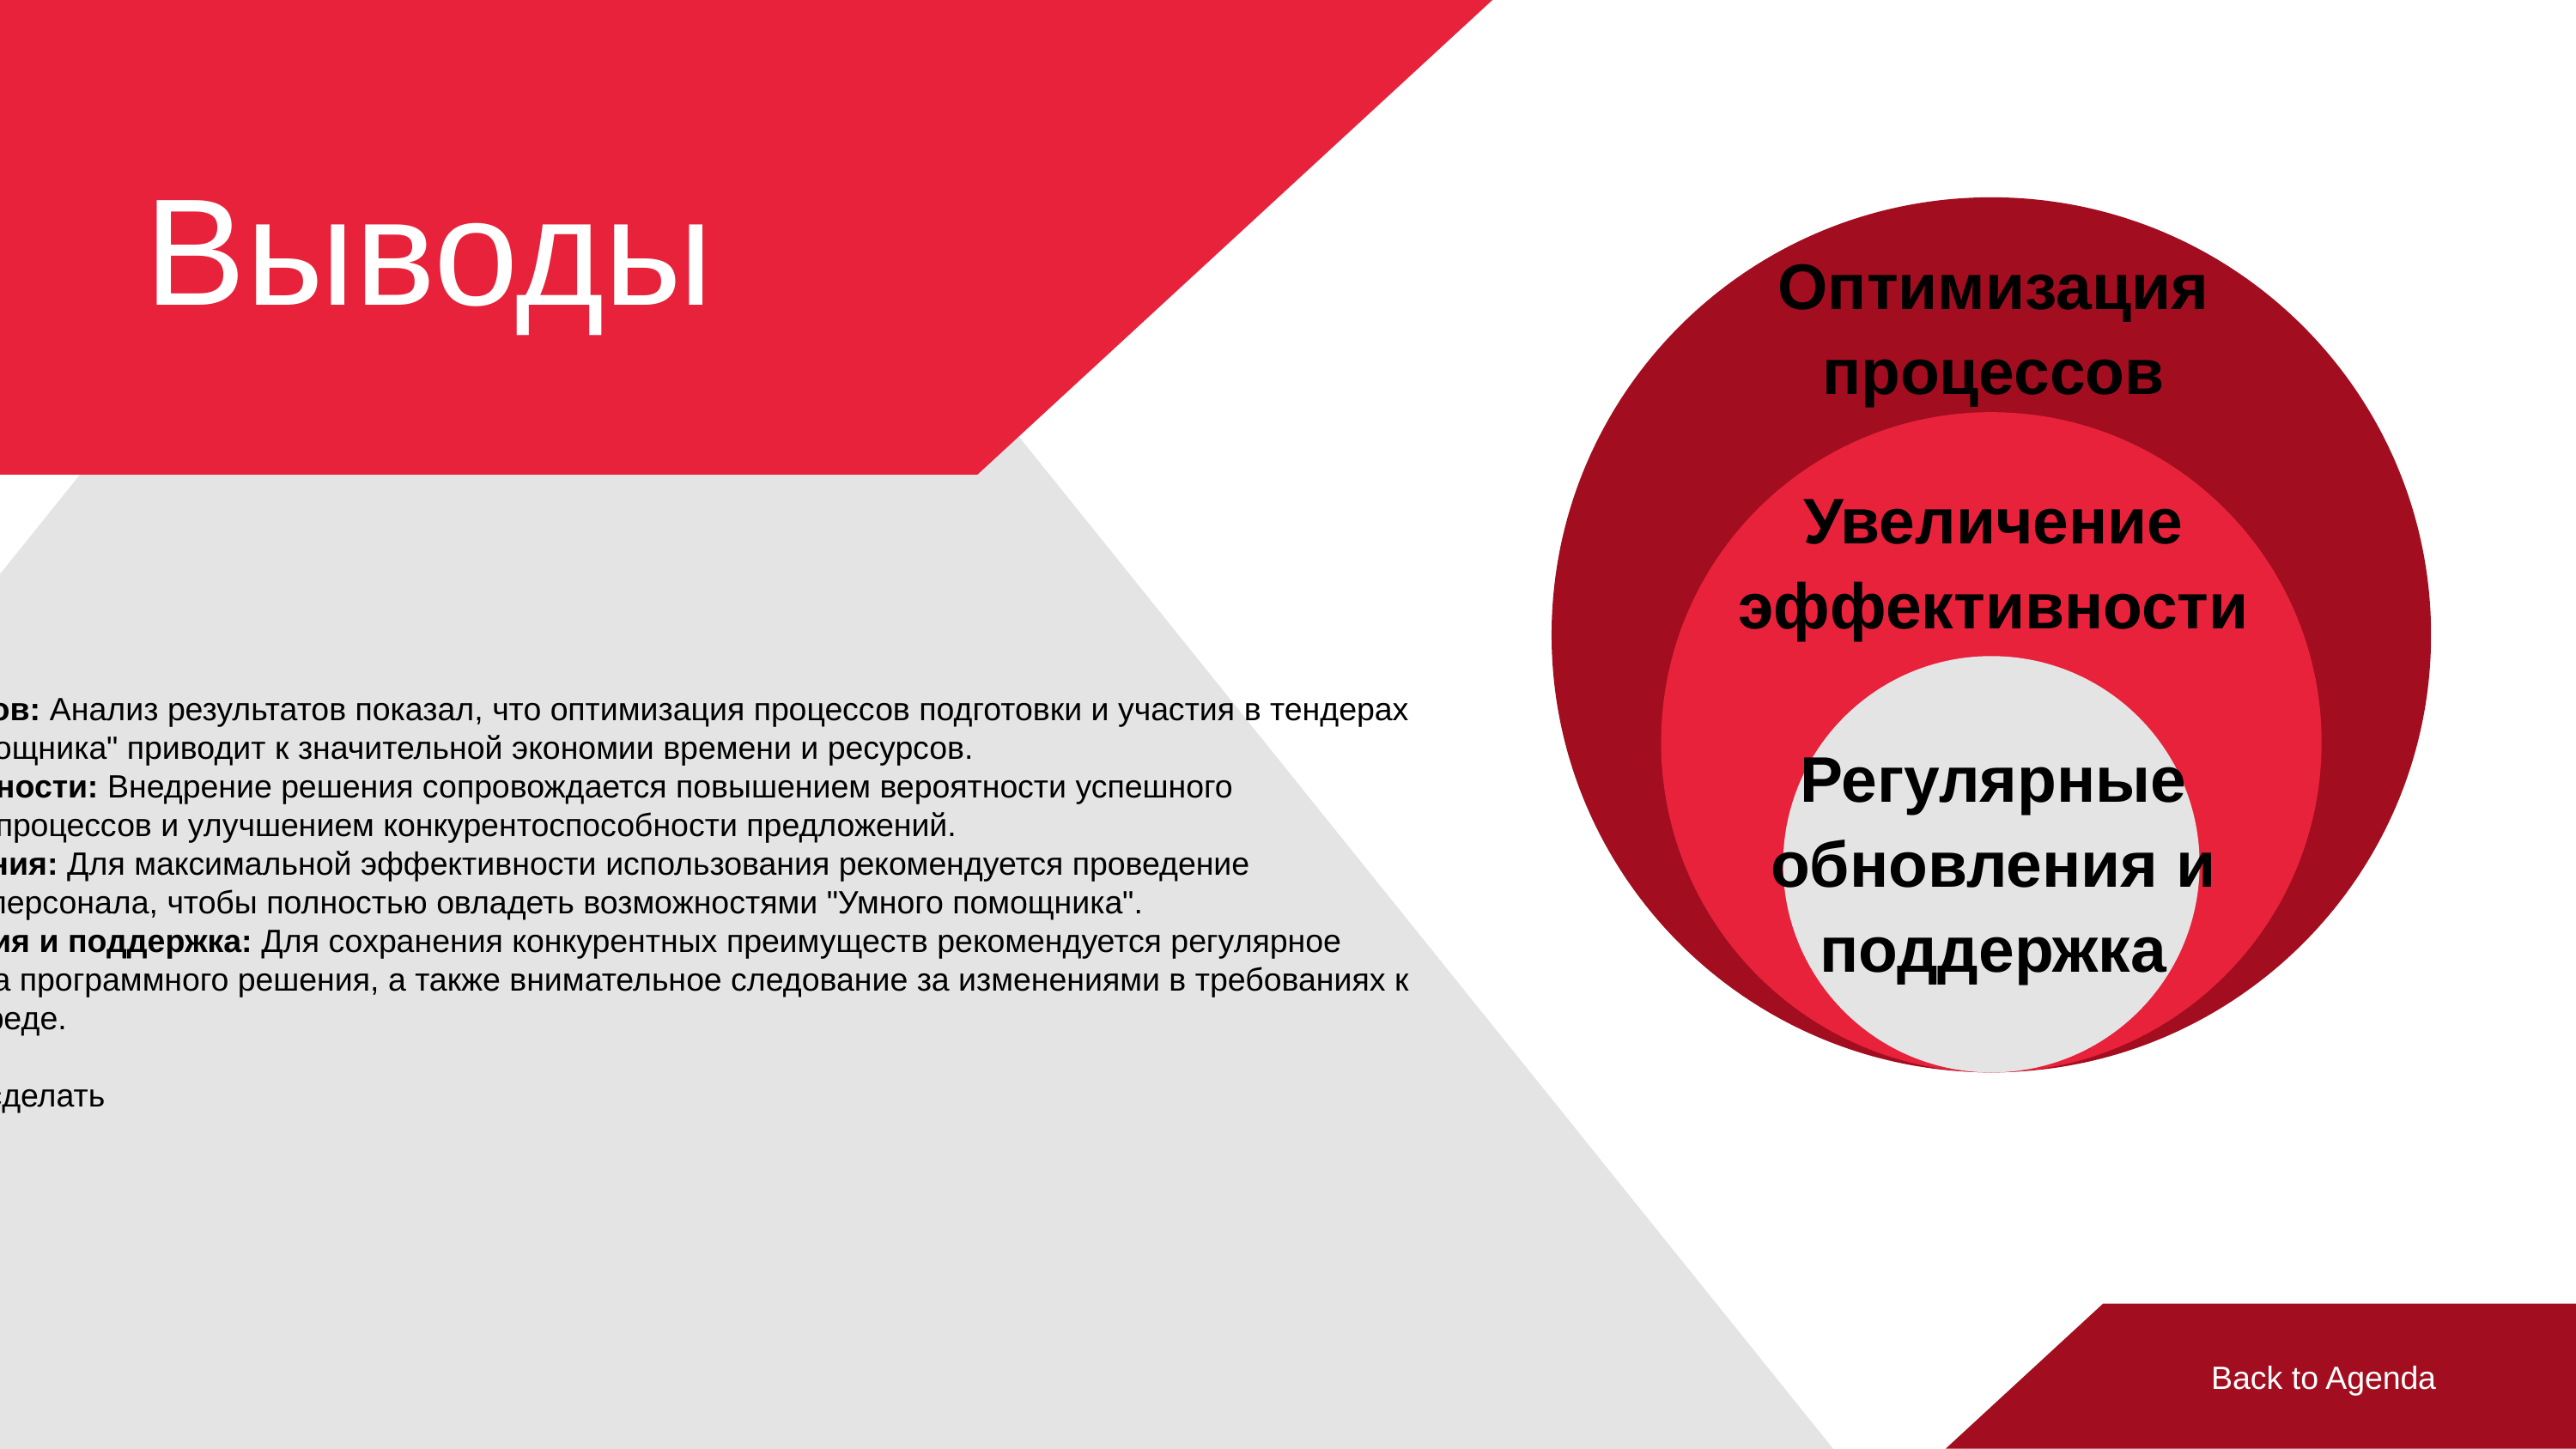

Выводы

Оптимизация процессов

Увеличение эффективности

Регулярные обновления и поддержка
Оптимизация процессов: Анализ результатов показал, что оптимизация процессов подготовки и участия в тендерах с помощью "Умного помощника" приводит к значительной экономии времени и ресурсов.
Увеличение эффективности: Внедрение решения сопровождается повышением вероятности успешного завершения тендерных процессов и улучшением конкурентоспособности предложений.
Необходимость обучения: Для максимальной эффективности использования рекомендуется проведение обучающих сессий для персонала, чтобы полностью овладеть возможностями "Умного помощника".
Регулярные обновления и поддержка: Для сохранения конкурентных преимуществ рекомендуется регулярное обновление и поддержка программного решения, а также внимательное следование за изменениями в требованиях к тендерам и рыночной среде.
Текст надо покрасивее сделать

Back to Agenda